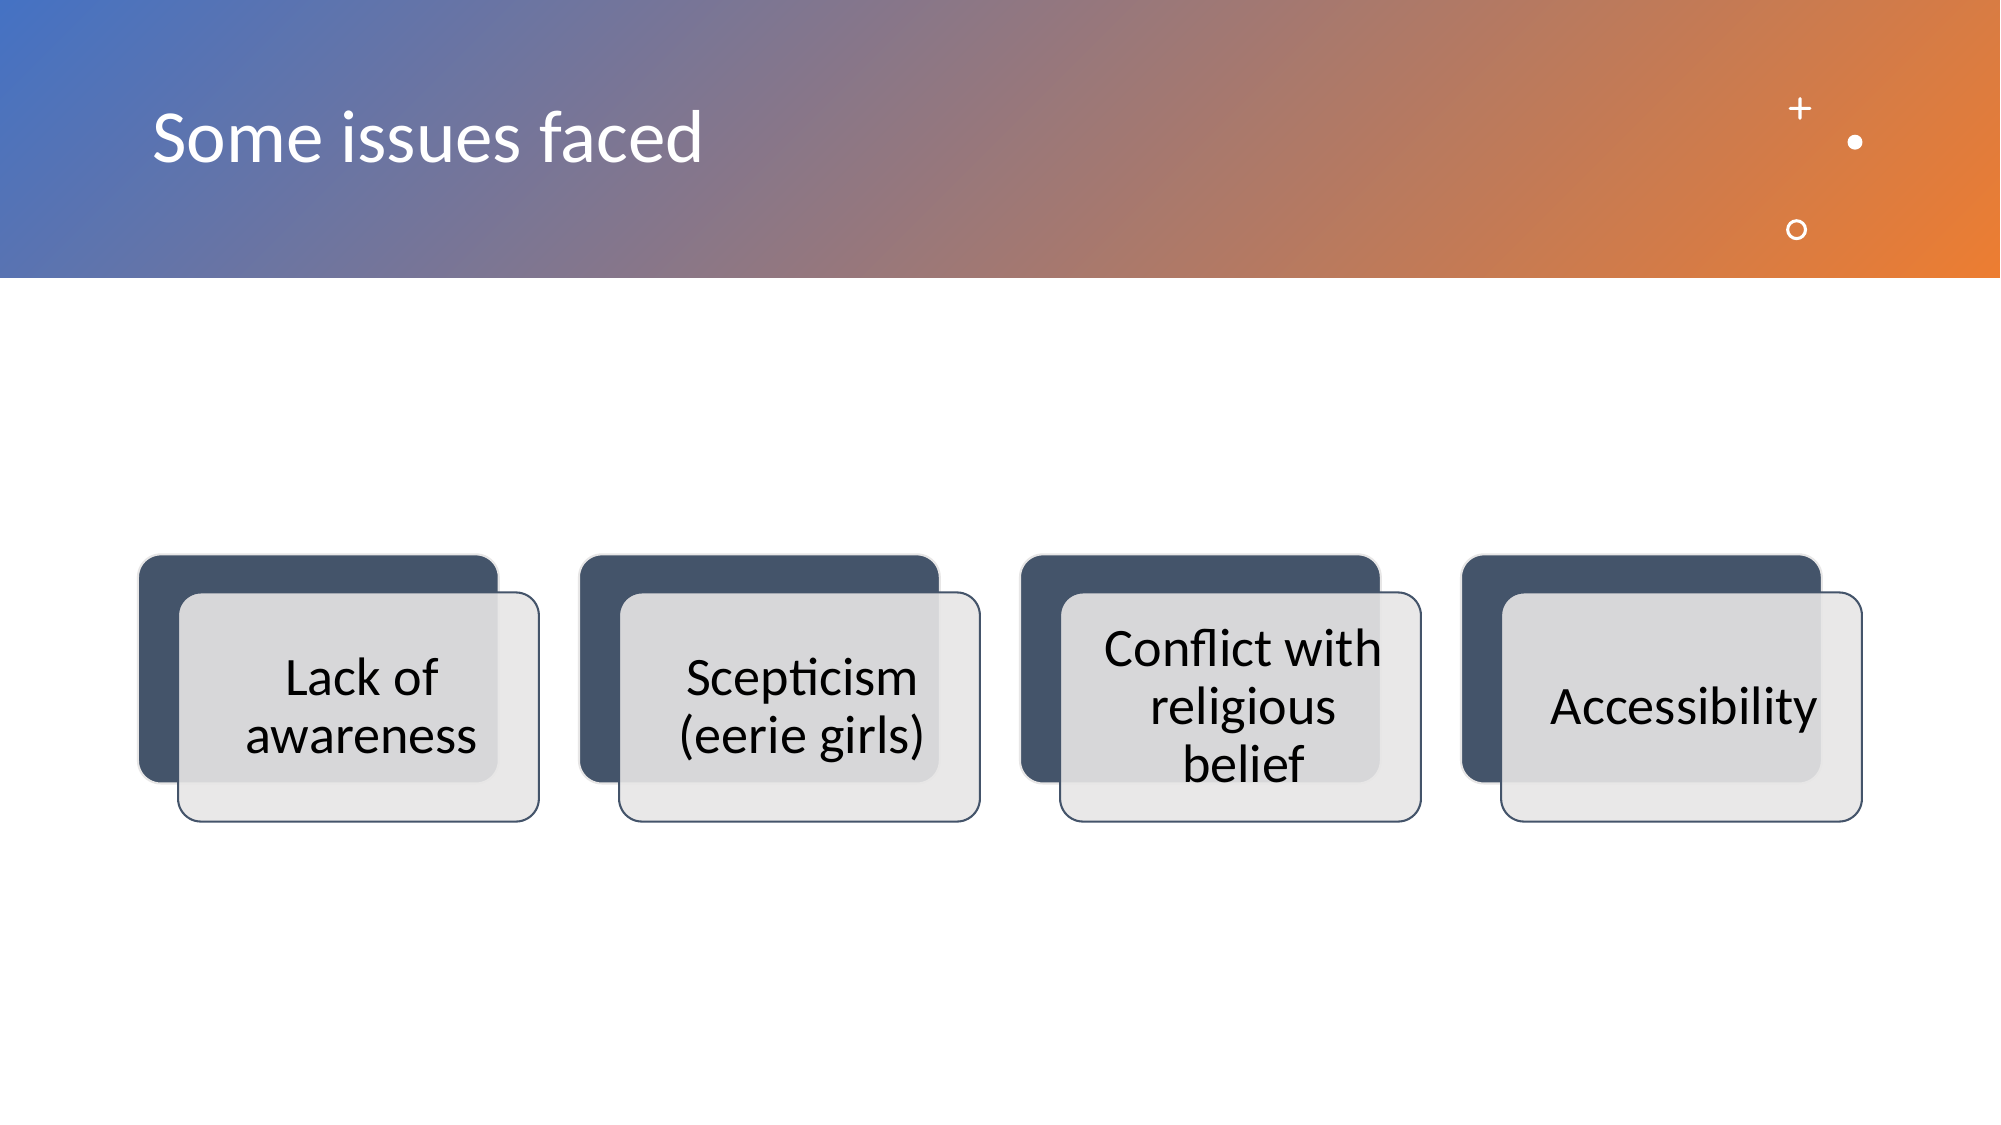

# Some issues faced

Lack of awareness
Scepticism (eerie girls)
Conflict with religious belief
Accessibility